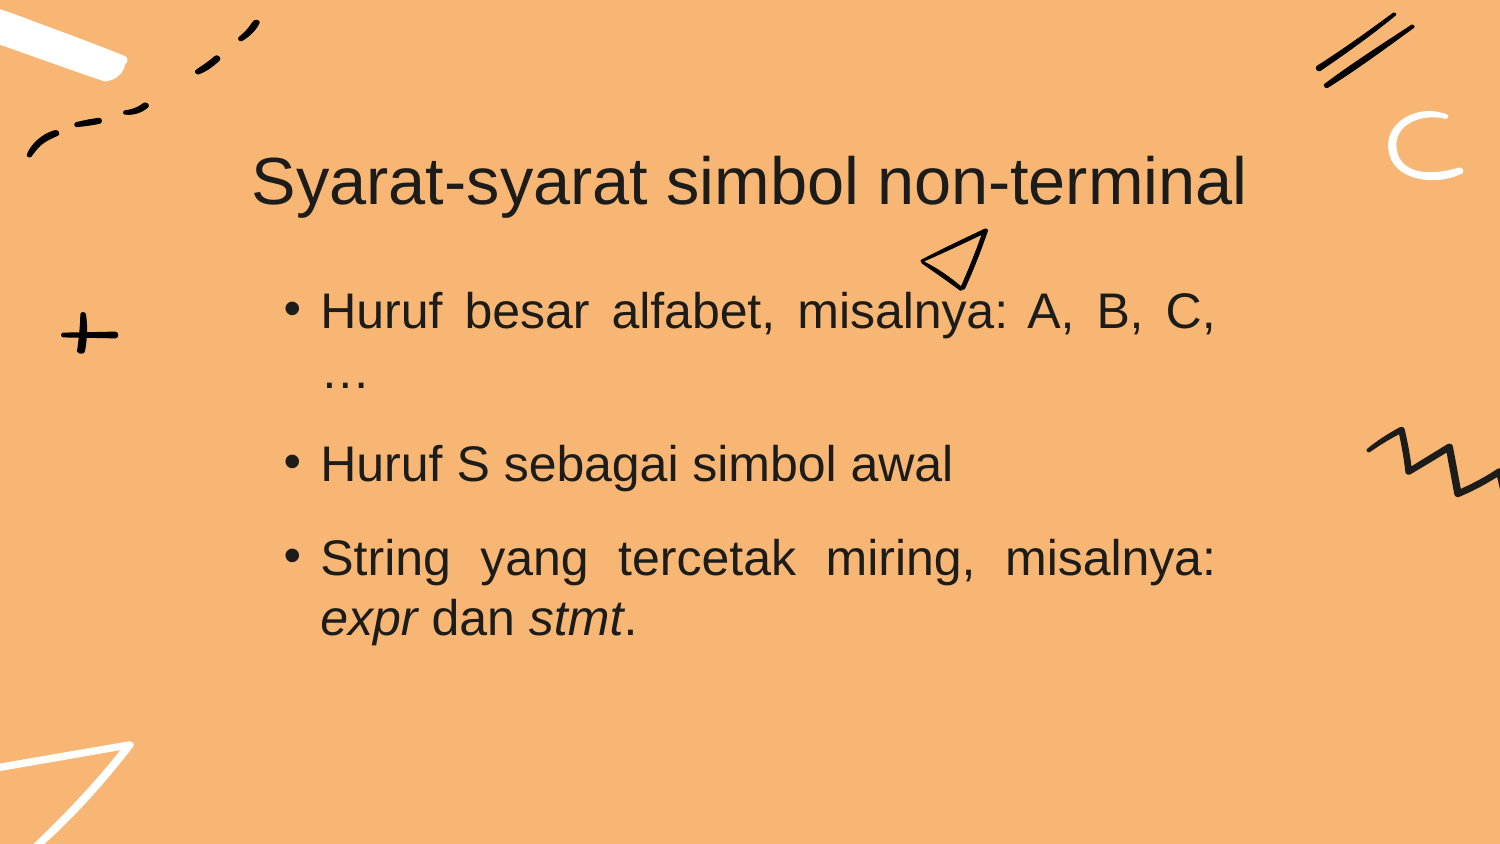

# Syarat-syarat simbol non-terminal
Huruf besar alfabet, misalnya: A, B, C,…
Huruf S sebagai simbol awal
String yang tercetak miring, misalnya: expr dan stmt.